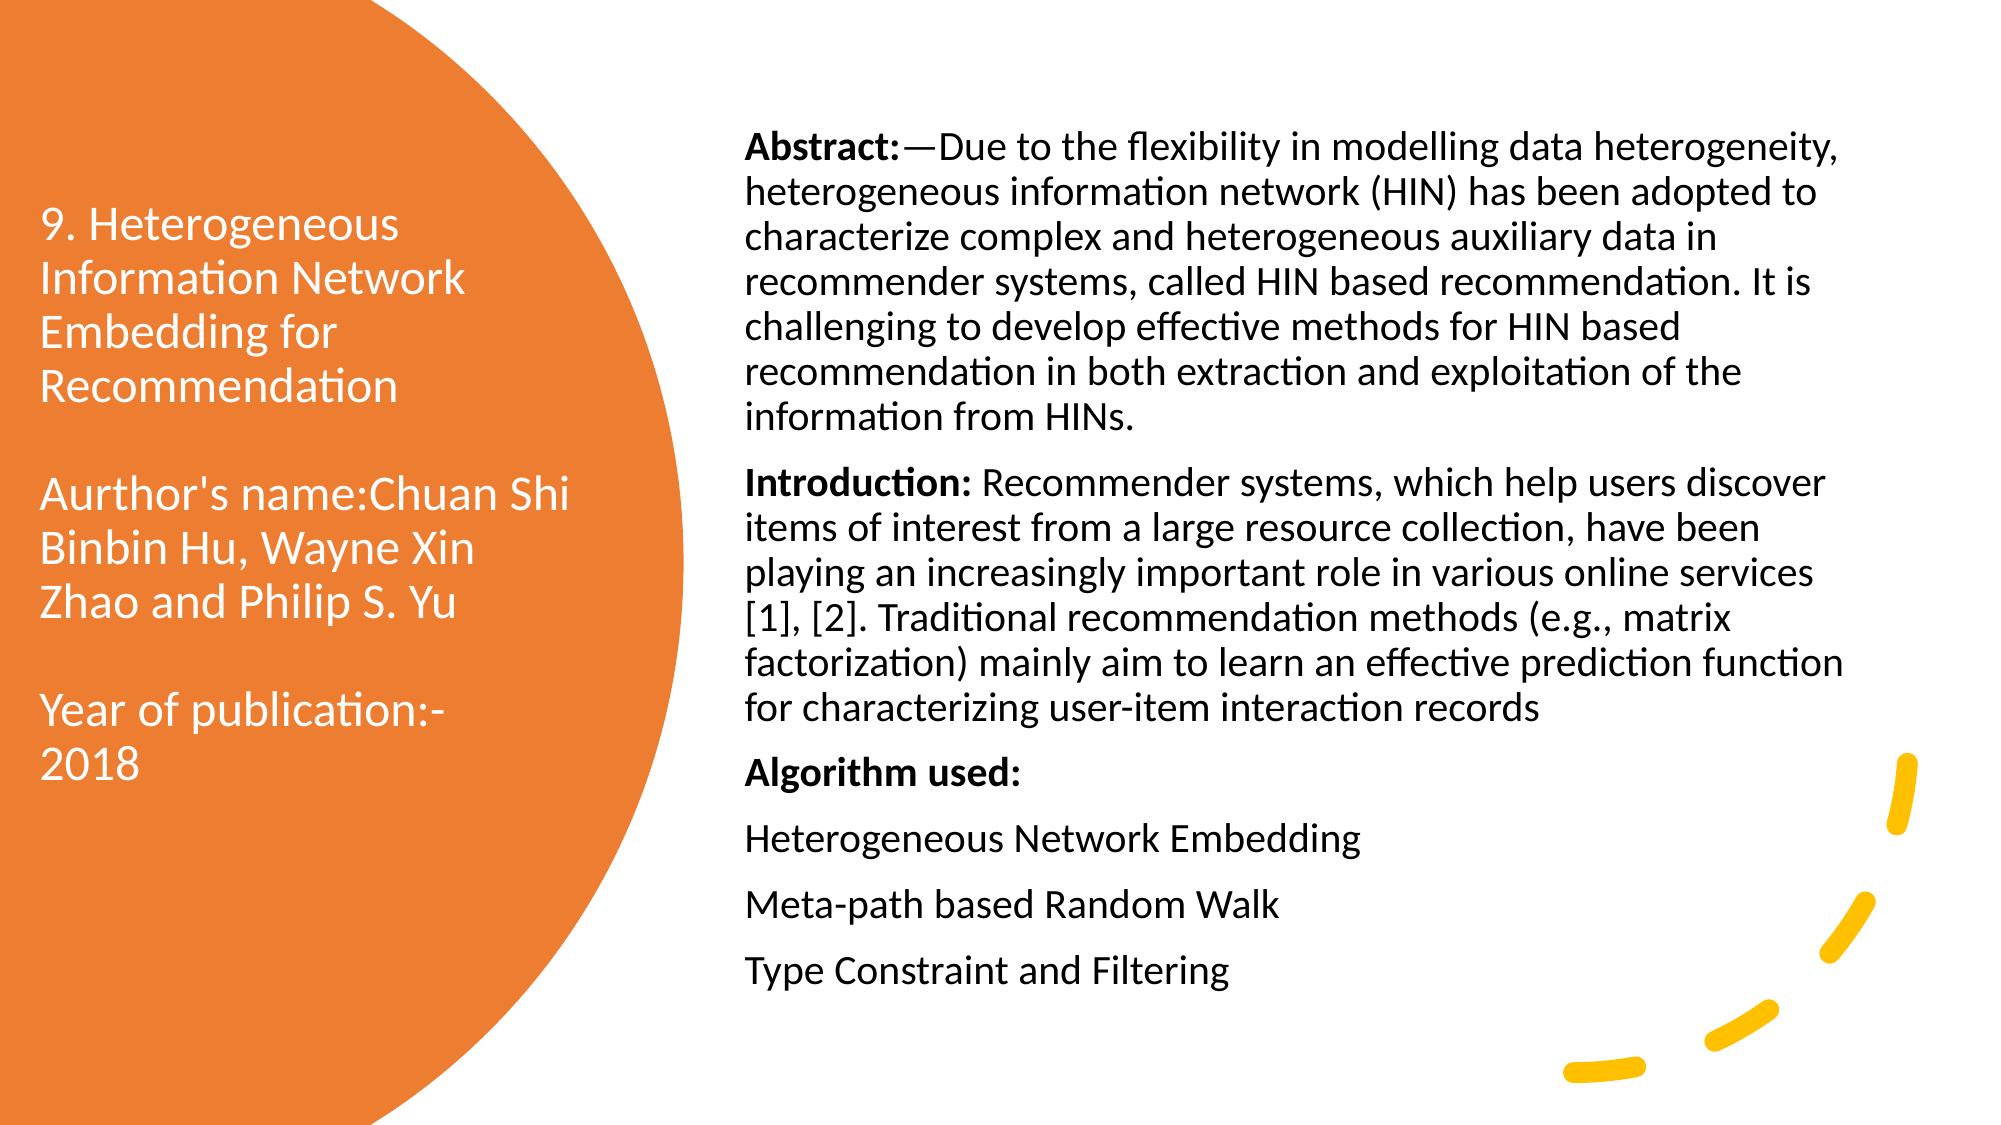

# 9. Heterogeneous Information Network Embedding for Recommendation Aurthor's name:Chuan Shi Binbin Hu, Wayne Xin Zhao and Philip S. Yu Year of publication:-  2018
4.HybriModel for Solving Cold-star

Abstract:—Due to the flexibility in modelling data heterogeneity, heterogeneous information network (HIN) has been adopted to characterize complex and heterogeneous auxiliary data in recommender systems, called HIN based recommendation. It is challenging to develop effective methods for HIN based recommendation in both extraction and exploitation of the information from HINs.
Introduction: Recommender systems, which help users discover items of interest from a large resource collection, have been playing an increasingly important role in various online services [1], [2]. Traditional recommendation methods (e.g., matrix factorization) mainly aim to learn an effective prediction function for characterizing user-item interaction records
Algorithm used:
Heterogeneous Network Embedding
Meta-path based Random Walk
Type Constraint and Filtering